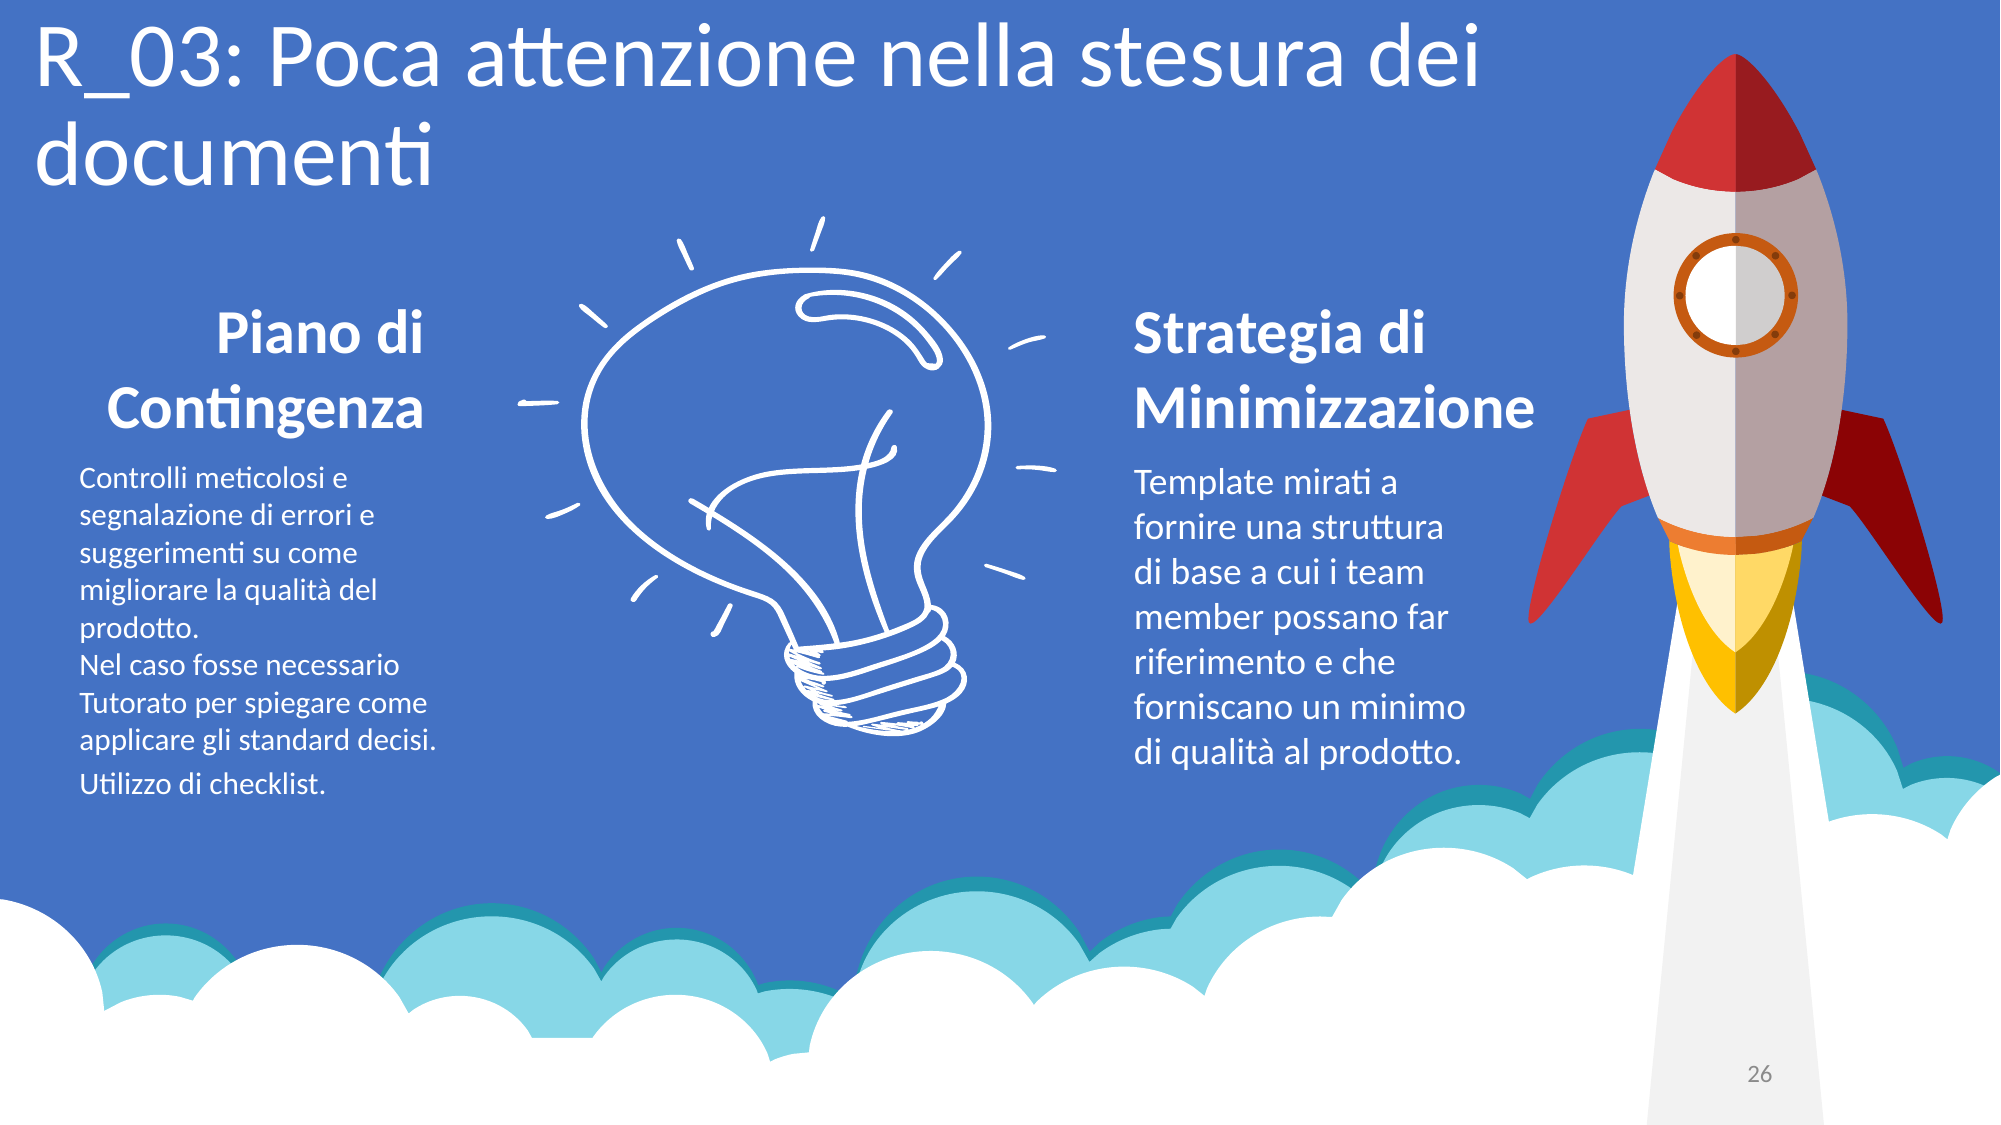

# R_03: Poca attenzione nella stesura dei documenti

Piano di Contingenza
Controlli meticolosi e segnalazione di errori e suggerimenti su come migliorare la qualità del prodotto.
Nel caso fosse necessario Tutorato per spiegare come applicare gli standard decisi.
Utilizzo di checklist.
Strategia di Minimizzazione
Template mirati a fornire una struttura di base a cui i team member possano far riferimento e che forniscano un minimo di qualità al prodotto.
26